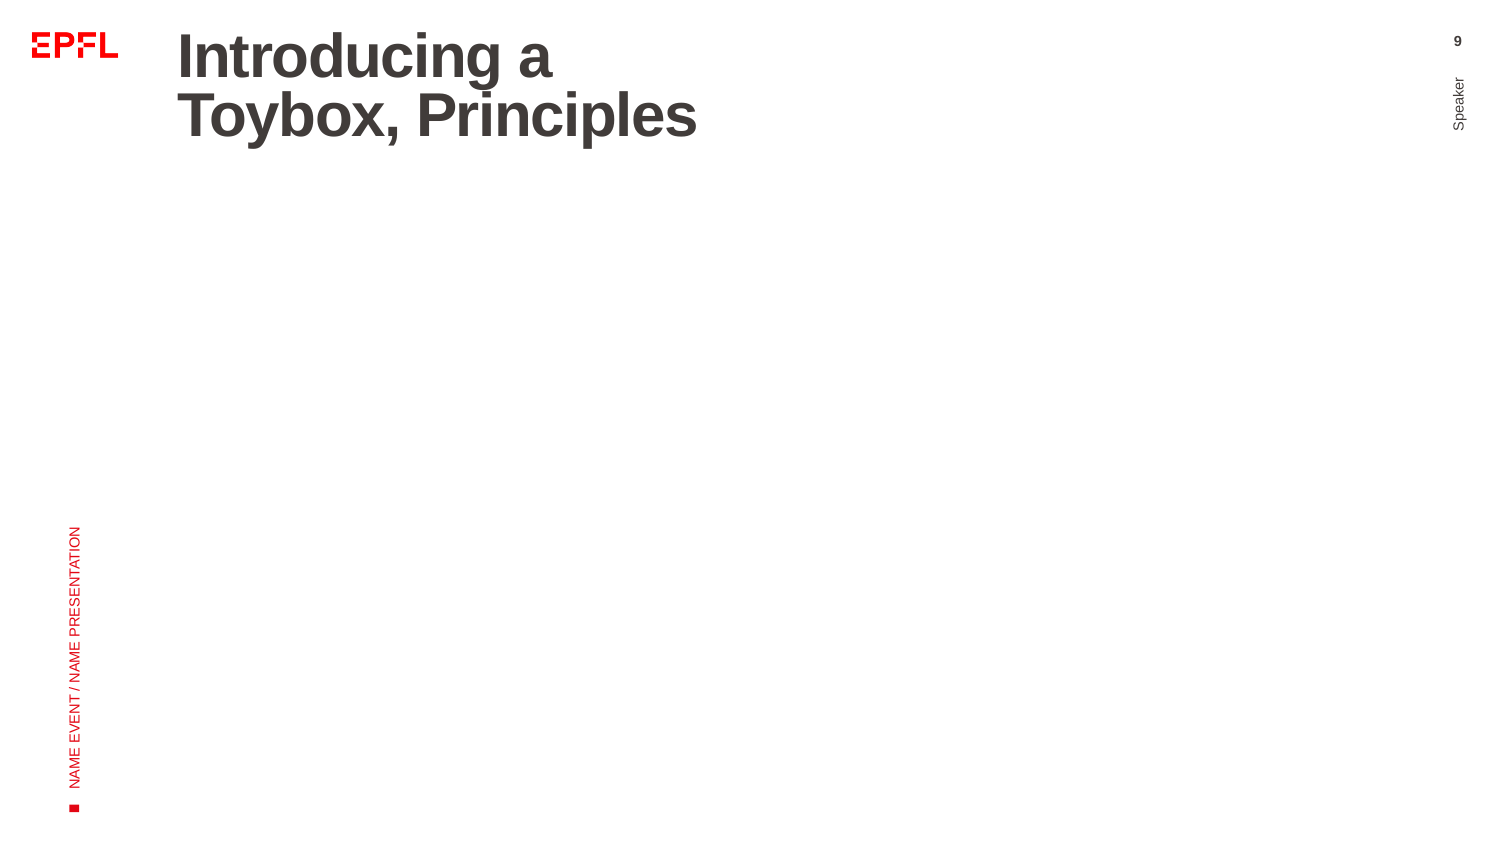

# Introducing a Toybox, Principles
9

Speaker
NAME EVENT / NAME PRESENTATION